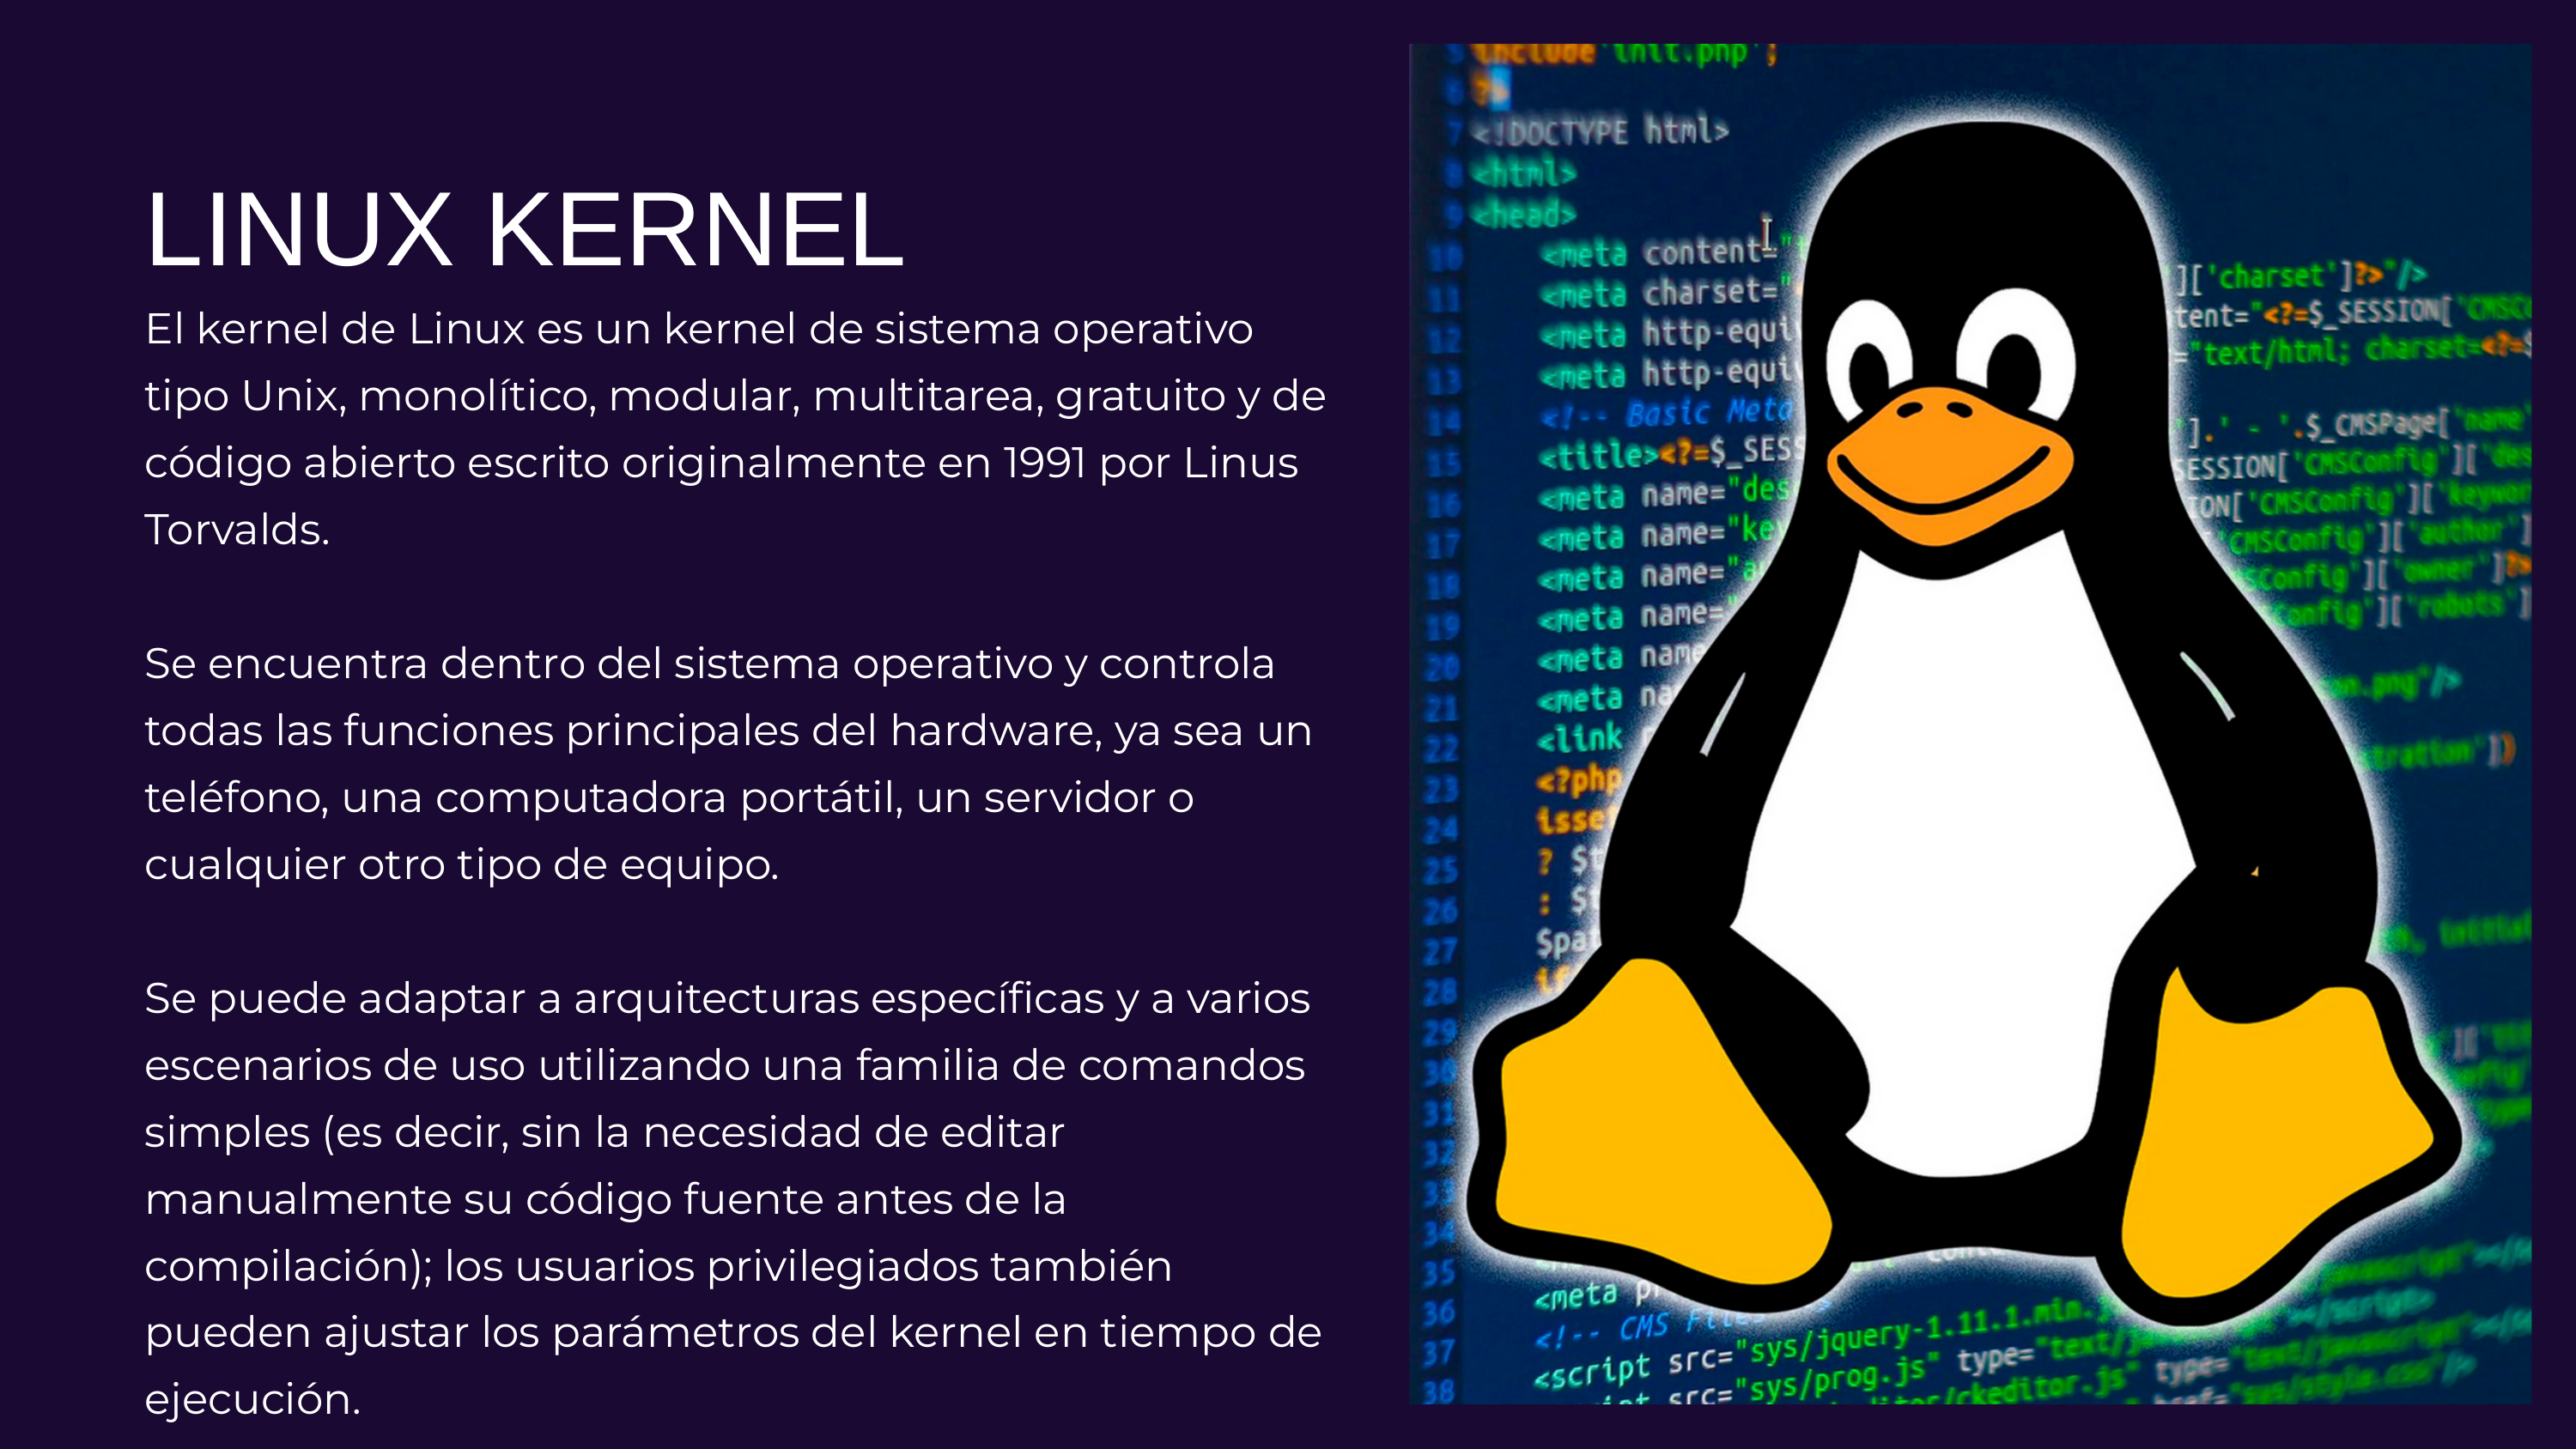

LINUX KERNEL
El kernel de Linux es un kernel de sistema operativo tipo Unix, monolítico, modular, multitarea, gratuito y de código abierto escrito originalmente en 1991 por Linus Torvalds.

Se encuentra dentro del sistema operativo y controla todas las funciones principales del hardware, ya sea un teléfono, una computadora portátil, un servidor o cualquier otro tipo de equipo.

Se puede adaptar a arquitecturas específicas y a varios escenarios de uso utilizando una familia de comandos simples (es decir, sin la necesidad de editar manualmente su código fuente antes de la compilación); los usuarios privilegiados también pueden ajustar los parámetros del kernel en tiempo de ejecución.